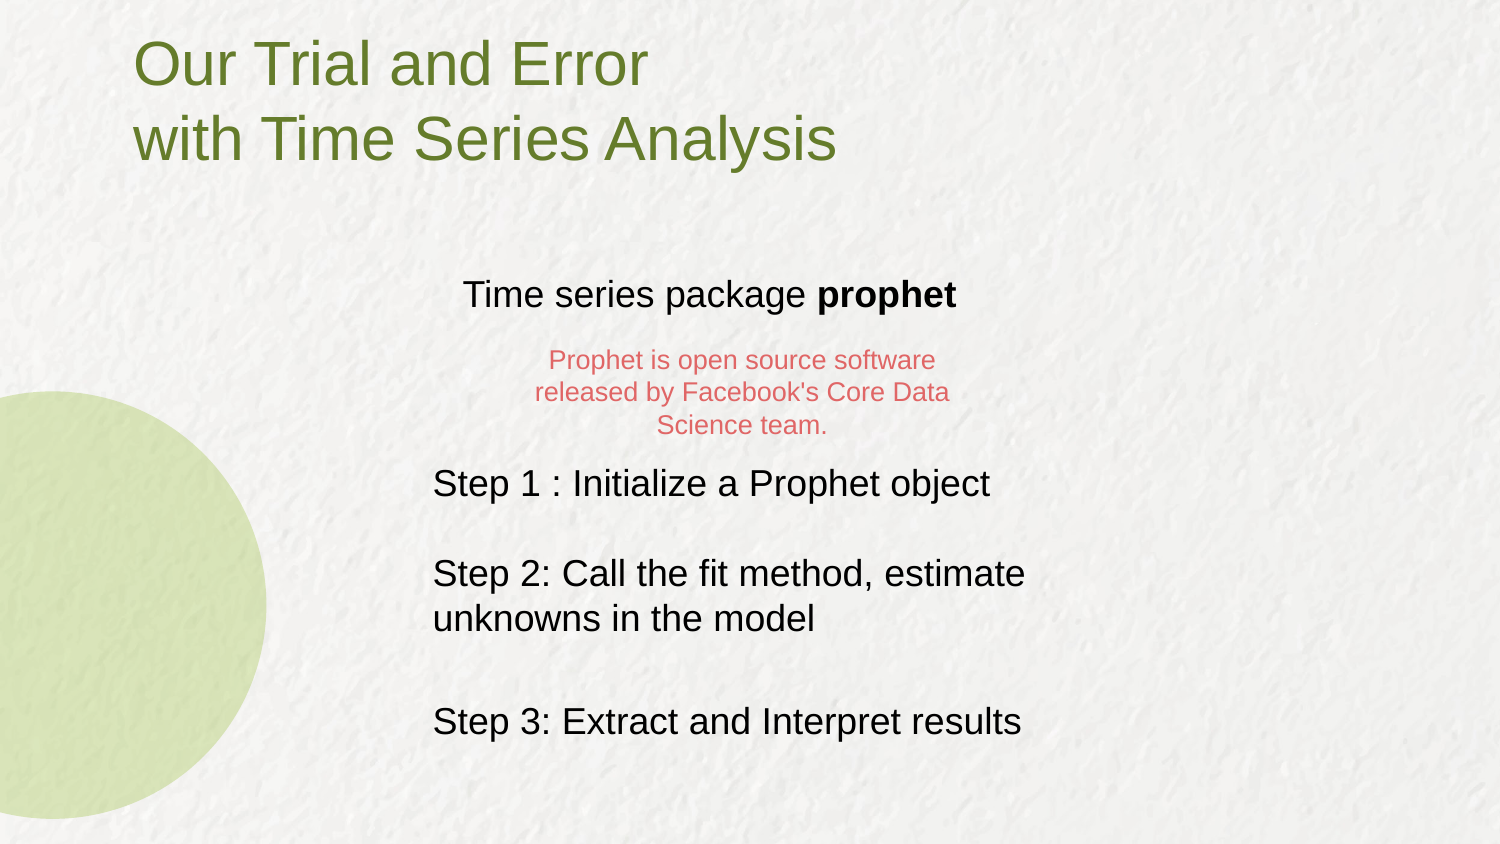

# Our Trial and Error
with Time Series Analysis
Time series package prophet

Prophet is open source software released by Facebook's Core Data Science team.

Step 1 : Initialize a Prophet object

Step 2: Call the fit method, estimate unknowns in the model

Step 3: Extract and Interpret results